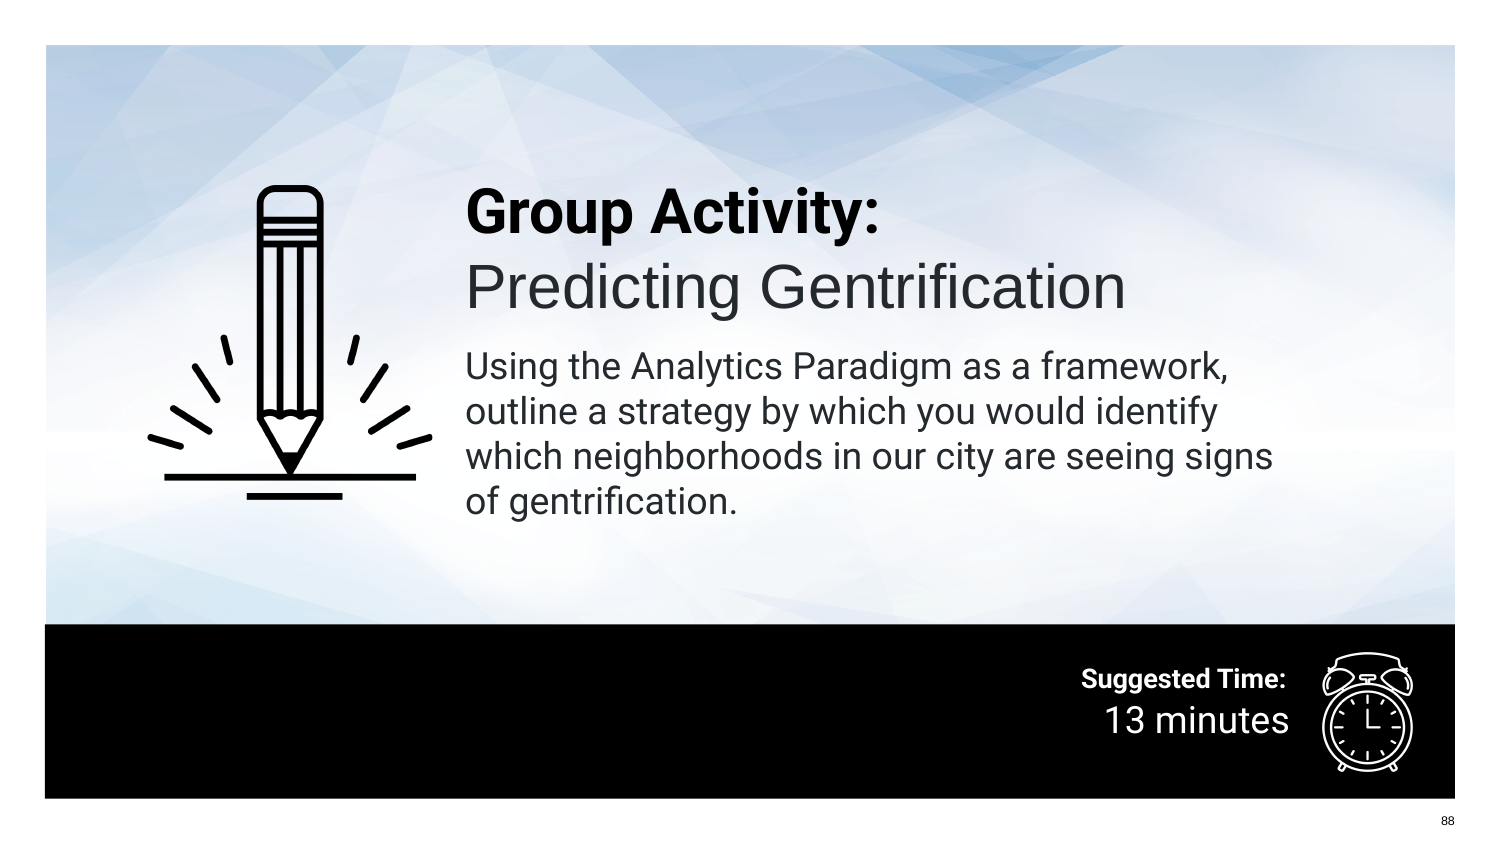

Group Activity:
Predicting Gentrification
Using the Analytics Paradigm as a framework,
outline a strategy by which you would identify
which neighborhoods in our city are seeing signs
of gentrification.

# 13 minutes

88